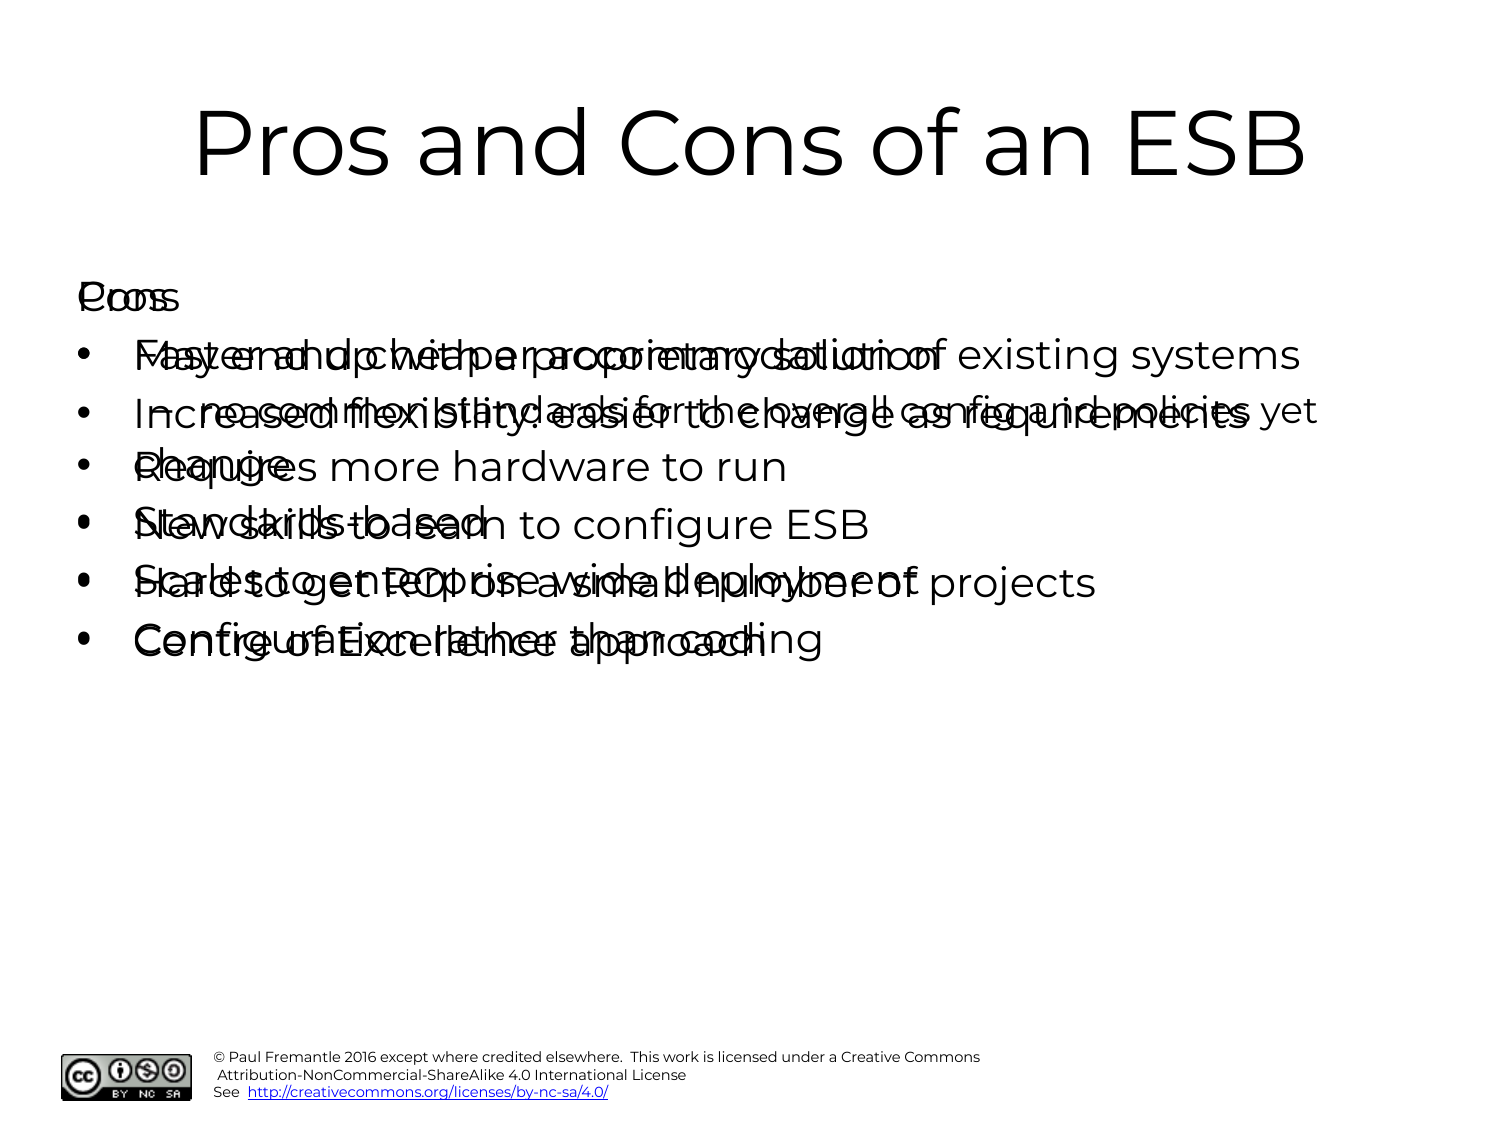

# Pros and Cons of an ESB
Pros
Faster and cheaper accommodation of existing systems
Increased flexibility: easier to change as requirements change
Standards-based
Scales to enterprise wide deployment
Configuration rather than coding

Cons
May end up with a proprietary solution
no common standards for the overall config and policies yet
Requires more hardware to run
New skills to learn to configure ESB
Hard to get ROI on a small number of projects
Centre of Excellence approach